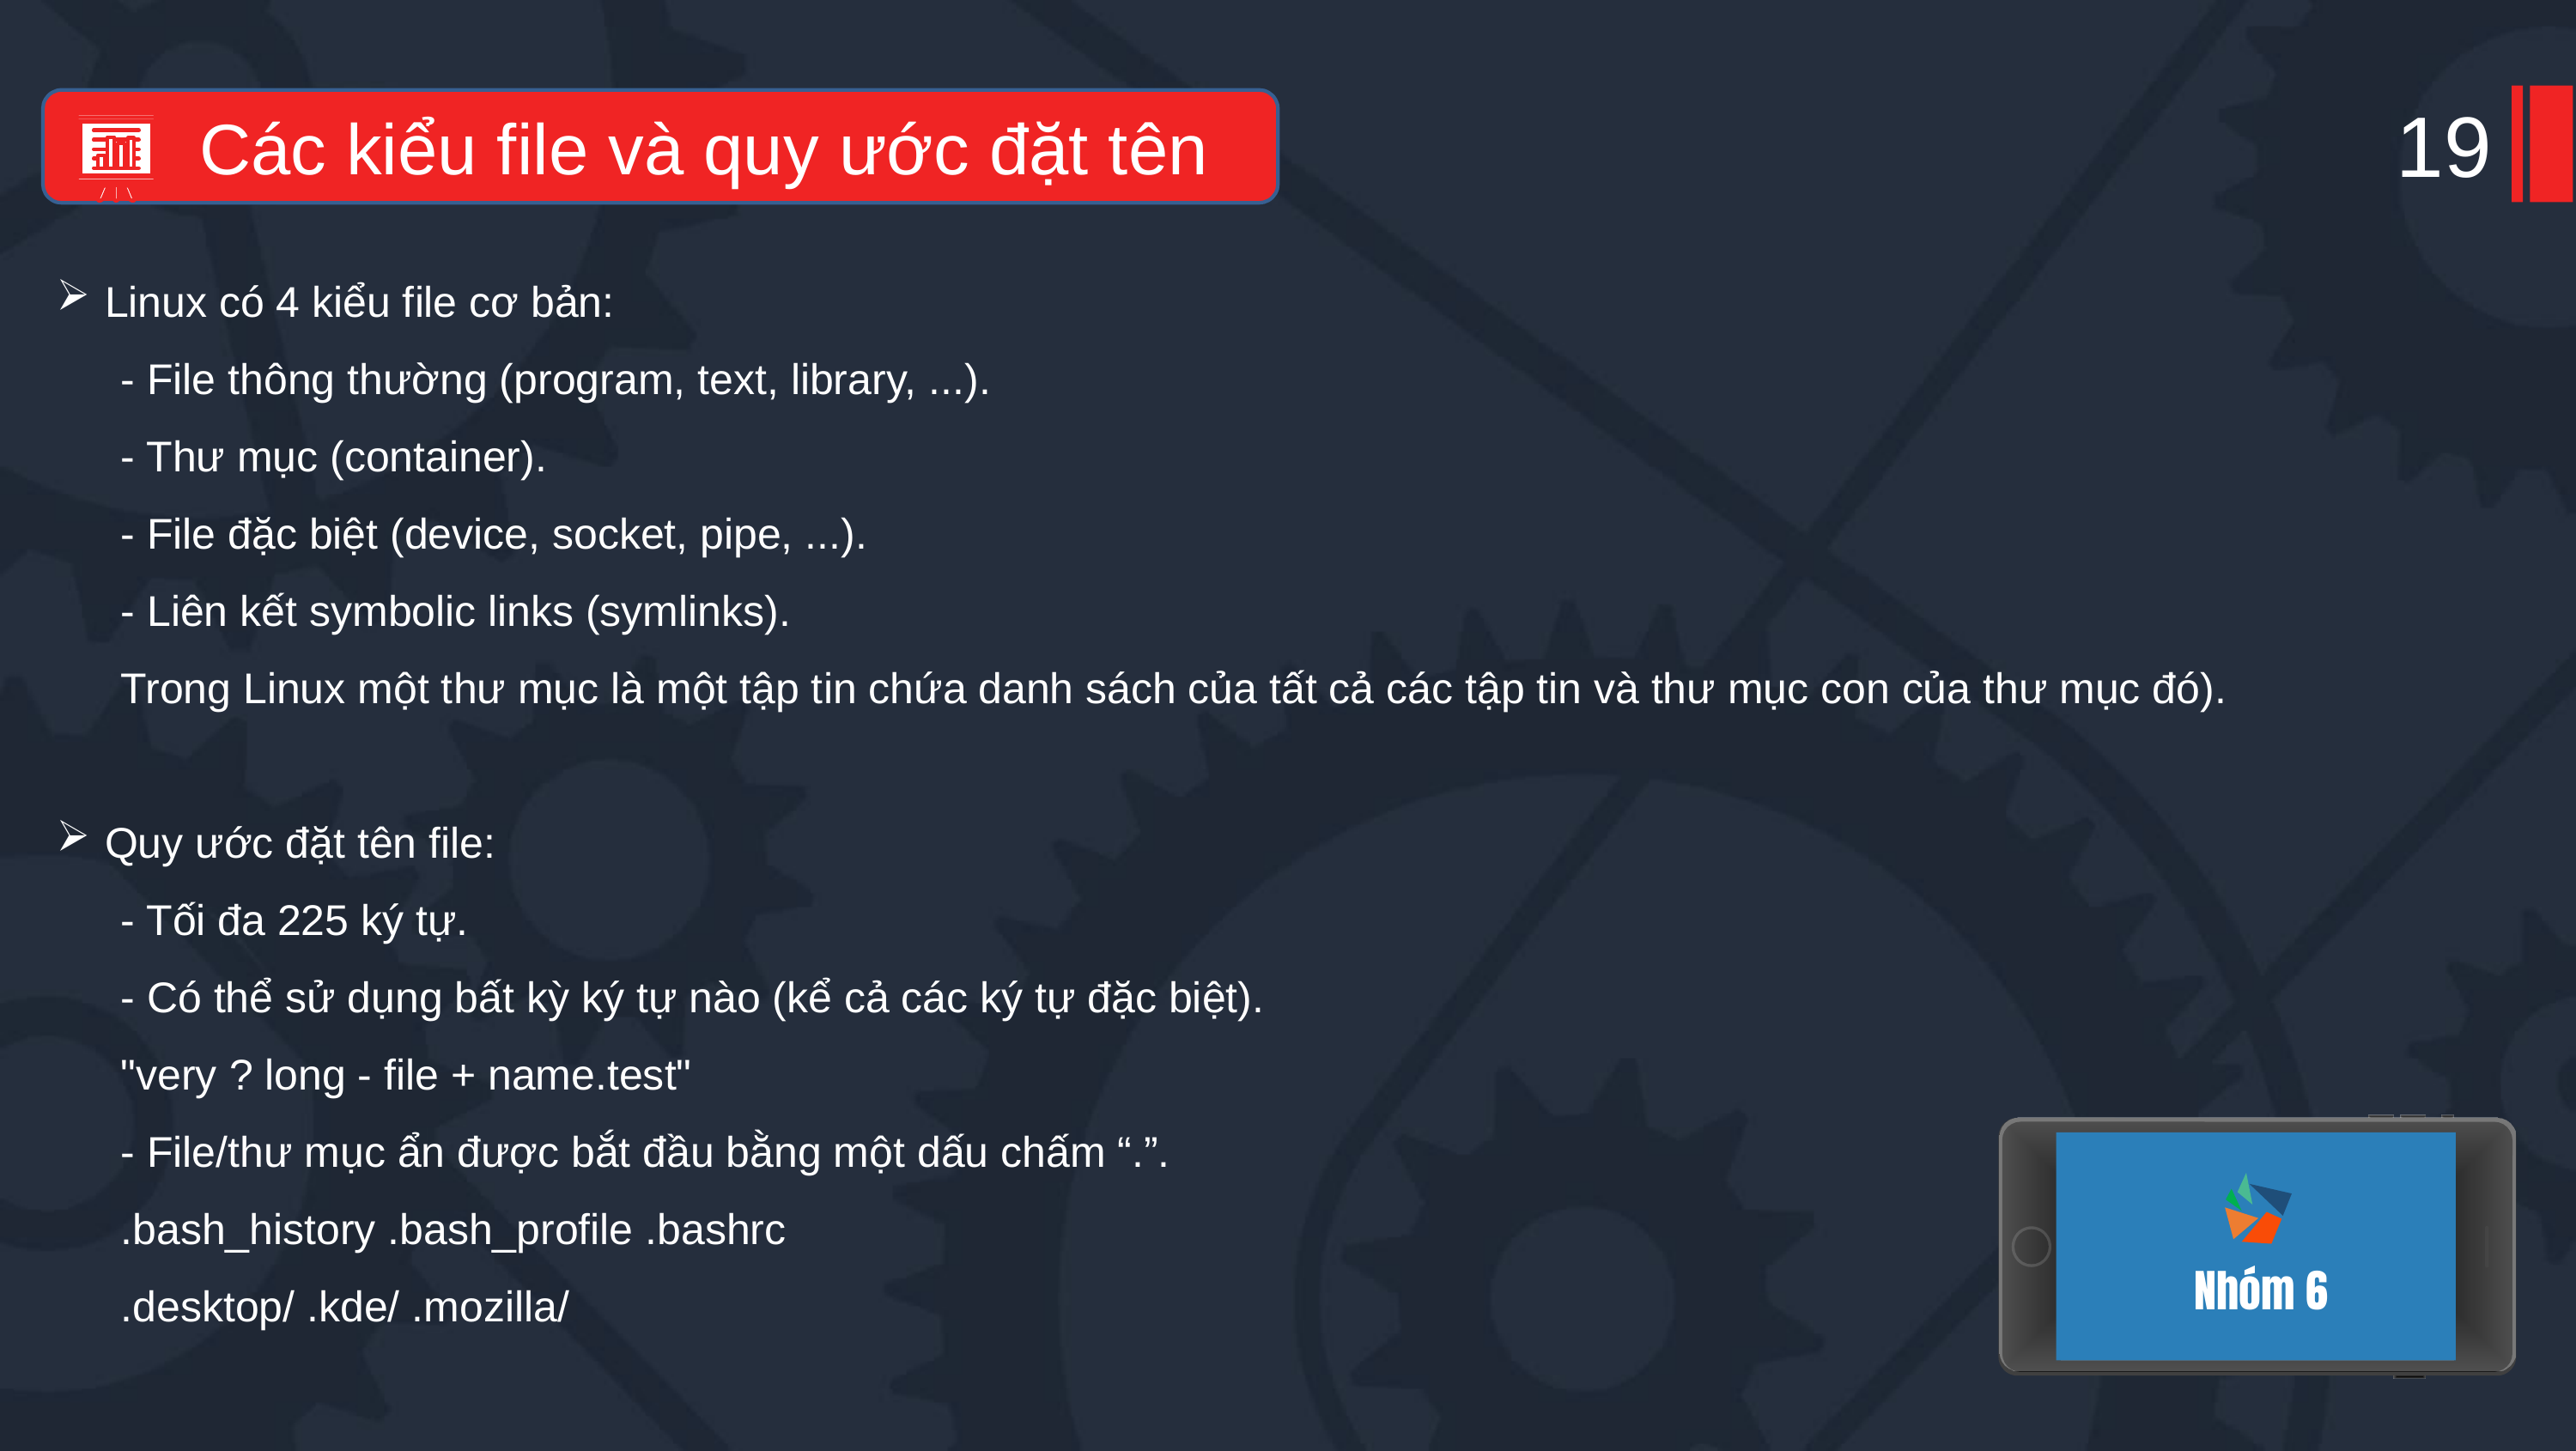

19

Các kiểu file và quy ước đặt tên

Linux có 4 kiểu file cơ bản:
- File thông thường (program, text, library, ...).
- Thư mục (container).
- File đặc biệt (device, socket, pipe, ...).
- Liên kết symbolic links (symlinks).
Trong Linux một thư mục là một tập tin chứa danh sách của tất cả các tập tin và thư mục con của thư mục đó).

Quy ước đặt tên file:
- Tối đa 225 ký tự.
- Có thể sử dụng bất kỳ ký tự nào (kể cả các ký tự đặc biệt).
"very ? long - file + name.test"
- File/thư mục ẩn được bắt đầu bằng một dấu chấm “.”.
.bash_history .bash_profile .bashrc
.desktop/ .kde/ .mozilla/

Nhóm 6